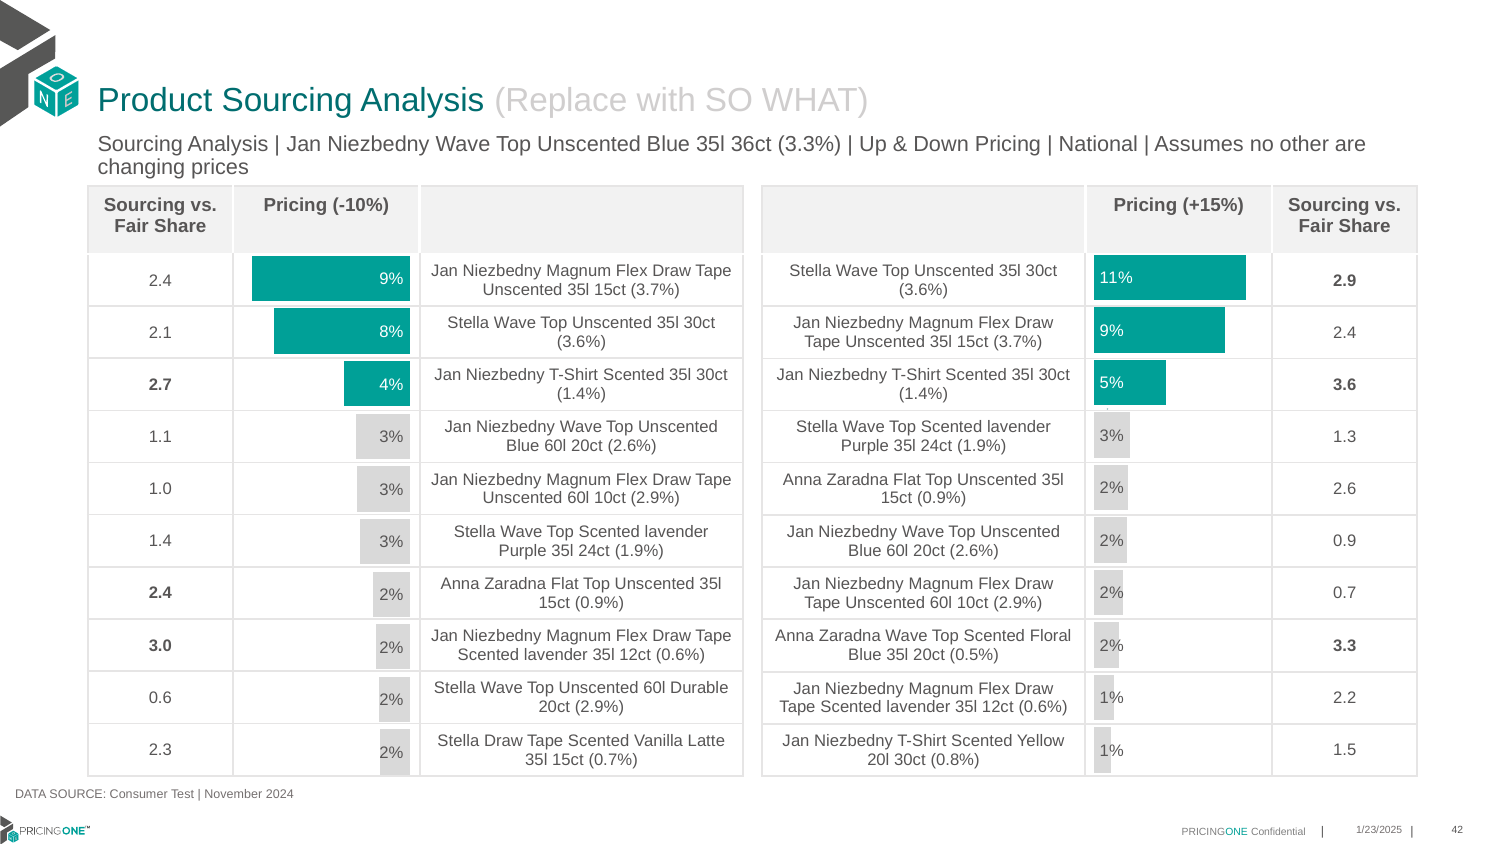

# Product Sourcing Analysis (Replace with SO WHAT)
Sourcing Analysis | Jan Niezbedny Wave Top Unscented Blue 35l 36ct (3.3%) | Up & Down Pricing | National | Assumes no other are changing prices
| Sourcing vs. Fair Share | Pricing (-10%) |  |
| --- | --- | --- |
| 2.4 |  | Jan Niezbedny Magnum Flex Draw Tape Unscented 35l 15ct (3.7%) |
| 2.1 |  | Stella Wave Top Unscented 35l 30ct (3.6%) |
| 2.7 |  | Jan Niezbedny T-Shirt Scented 35l 30ct (1.4%) |
| 1.1 |  | Jan Niezbedny Wave Top Unscented Blue 60l 20ct (2.6%) |
| 1.0 |  | Jan Niezbedny Magnum Flex Draw Tape Unscented 60l 10ct (2.9%) |
| 1.4 |  | Stella Wave Top Scented lavender Purple 35l 24ct (1.9%) |
| 2.4 |  | Anna Zaradna Flat Top Unscented 35l 15ct (0.9%) |
| 3.0 |  | Jan Niezbedny Magnum Flex Draw Tape Scented lavender 35l 12ct (0.6%) |
| 0.6 |  | Stella Wave Top Unscented 60l Durable 20ct (2.9%) |
| 2.3 |  | Stella Draw Tape Scented Vanilla Latte 35l 15ct (0.7%) |
|  | Pricing (+15%) | Sourcing vs. Fair Share |
| --- | --- | --- |
| Stella Wave Top Unscented 35l 30ct (3.6%) |  | 2.9 |
| Jan Niezbedny Magnum Flex Draw Tape Unscented 35l 15ct (3.7%) |  | 2.4 |
| Jan Niezbedny T-Shirt Scented 35l 30ct (1.4%) |  | 3.6 |
| Stella Wave Top Scented lavender Purple 35l 24ct (1.9%) |  | 1.3 |
| Anna Zaradna Flat Top Unscented 35l 15ct (0.9%) |  | 2.6 |
| Jan Niezbedny Wave Top Unscented Blue 60l 20ct (2.6%) |  | 0.9 |
| Jan Niezbedny Magnum Flex Draw Tape Unscented 60l 10ct (2.9%) |  | 0.7 |
| Anna Zaradna Wave Top Scented Floral Blue 35l 20ct (0.5%) |  | 3.3 |
| Jan Niezbedny Magnum Flex Draw Tape Scented lavender 35l 12ct (0.6%) |  | 2.2 |
| Jan Niezbedny T-Shirt Scented Yellow 20l 30ct (0.8%) |  | 1.5 |

### Chart

| Category | Jan Niezbedny Wave Top Unscented Blue 35l 36ct (3.3%) |
|---|---|
| Stella Wave Top Unscented 35l 30ct (3.6%) | 0.10572447410732284 |
| Jan Niezbedny Magnum Flex Draw Tape Unscented 35l 15ct (3.7%) | 0.09140289358503421 |
| Jan Niezbedny T-Shirt Scented 35l 30ct (1.4%) | 0.049906123906899684 |
| Stella Wave Top Scented lavender Purple 35l 24ct (1.9%) | 0.025444246733705395 |
| Anna Zaradna Flat Top Unscented 35l 15ct (0.9%) | 0.023754506834729024 |
| Jan Niezbedny Wave Top Unscented Blue 60l 20ct (2.6%) | 0.02278436810839656 |
| Jan Niezbedny Magnum Flex Draw Tape Unscented 60l 10ct (2.9%) | 0.020489623244585958 |
| Anna Zaradna Wave Top Scented Floral Blue 35l 20ct (0.5%) | 0.01764128040832816 |
| Jan Niezbedny Magnum Flex Draw Tape Scented lavender 35l 12ct (0.6%) | 0.013921886213486421 |
| Jan Niezbedny T-Shirt Scented Yellow 20l 30ct (0.8%) | 0.011746512462012308 |

### Chart

| Category | Jan Niezbedny Wave Top Unscented Blue 35l 36ct (3.3%) |
|---|---|
| Jan Niezbedny Magnum Flex Draw Tape Unscented 35l 15ct (3.7%) | 0.09046255811953632 |
| Stella Wave Top Unscented 35l 30ct (3.6%) | 0.07779411325676798 |
| Jan Niezbedny T-Shirt Scented 35l 30ct (1.4%) | 0.03782168546985757 |
| Jan Niezbedny Wave Top Unscented Blue 60l 20ct (2.6%) | 0.030732709963913453 |
| Jan Niezbedny Magnum Flex Draw Tape Unscented 60l 10ct (2.9%) | 0.030597969332214613 |
| Stella Wave Top Scented lavender Purple 35l 24ct (1.9%) | 0.02845831789631992 |
| Anna Zaradna Flat Top Unscented 35l 15ct (0.9%) | 0.021482674706447307 |
| Jan Niezbedny Magnum Flex Draw Tape Scented lavender 35l 12ct (0.6%) | 0.01932285116168627 |
| Stella Wave Top Unscented 60l Durable 20ct (2.9%) | 0.017867251478494 |
| Stella Draw Tape Scented Vanilla Latte 35l 15ct (0.7%) | 0.017226103318258905 |
DATA SOURCE: Consumer Test | November 2024

1/23/2025
42